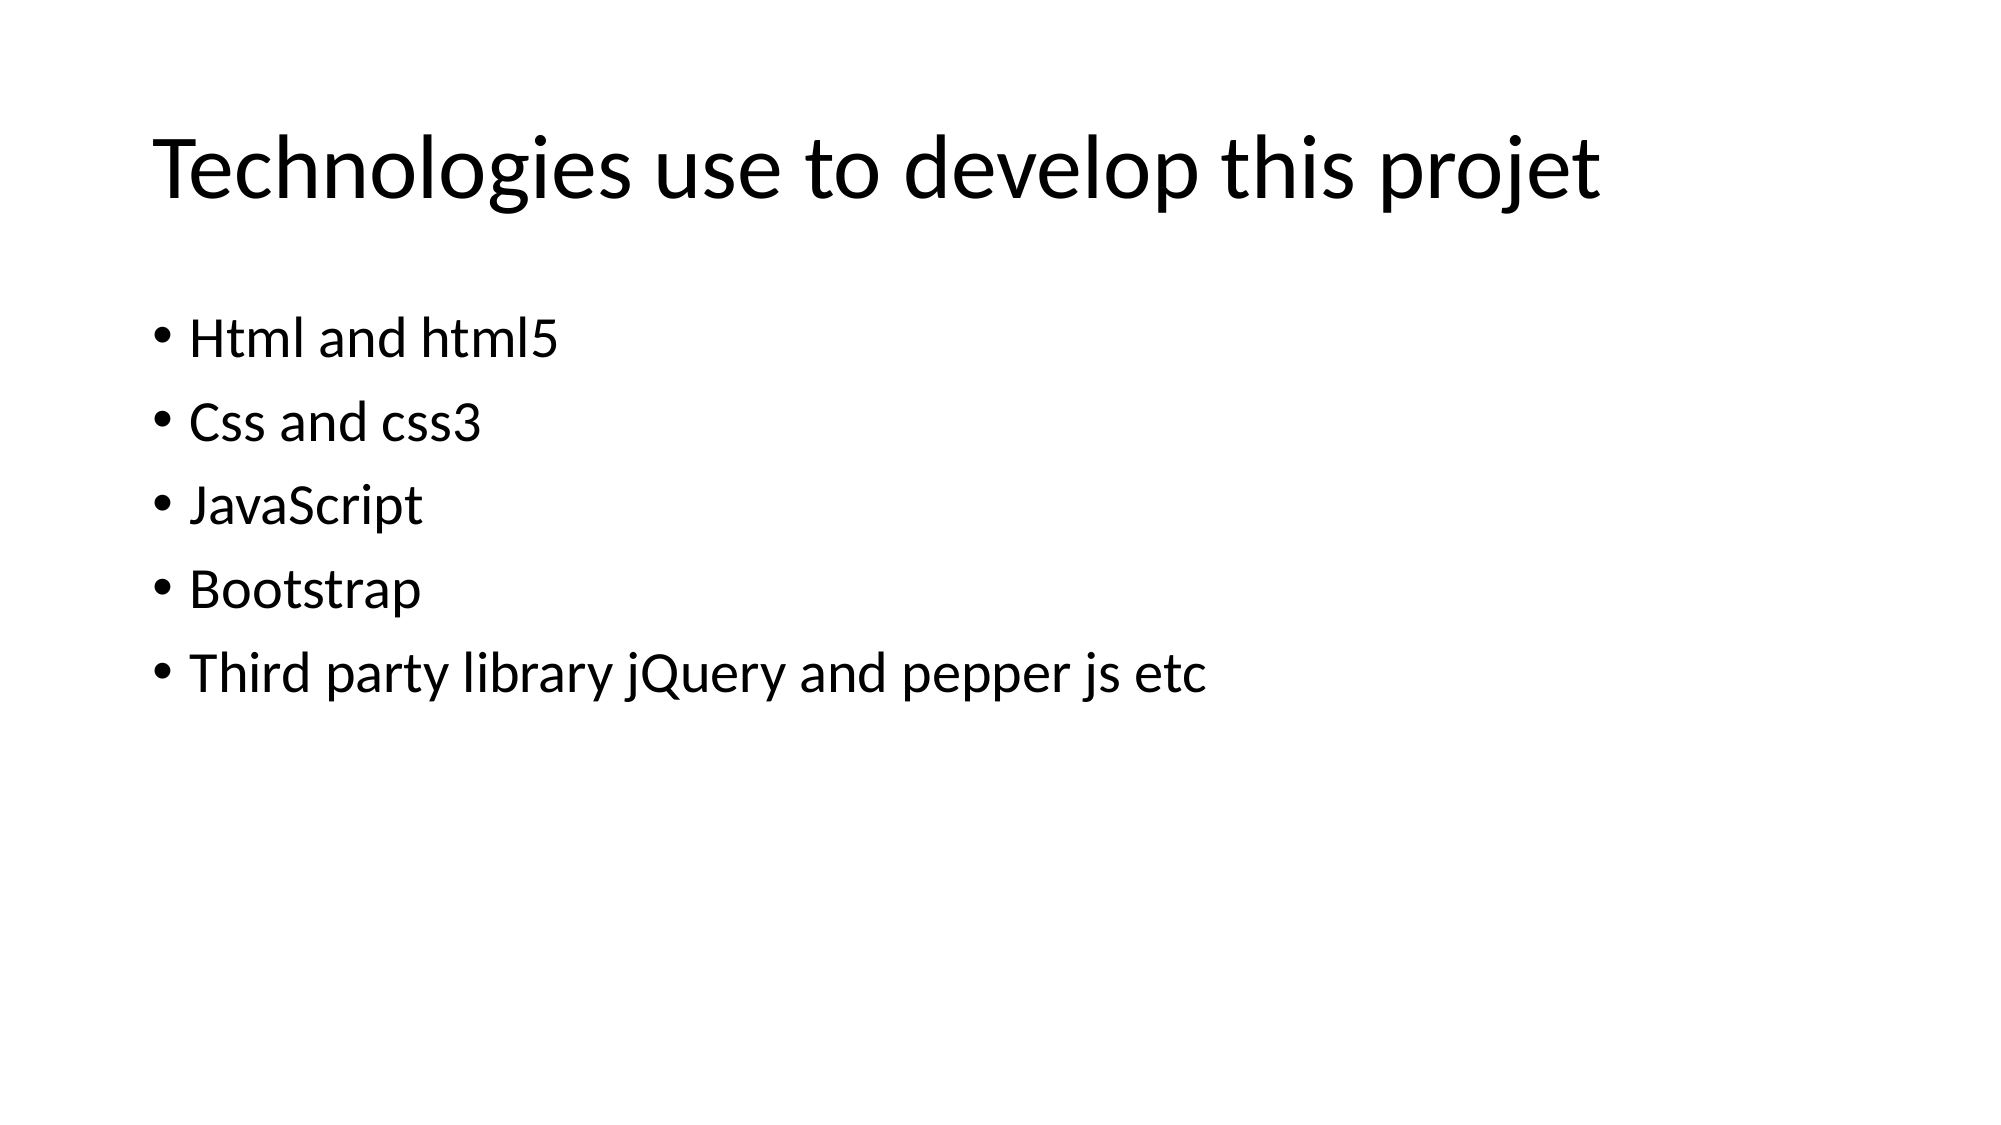

# Technologies use to develop this projet
Html and html5
Css and css3
JavaScript
Bootstrap
Third party library jQuery and pepper js etc